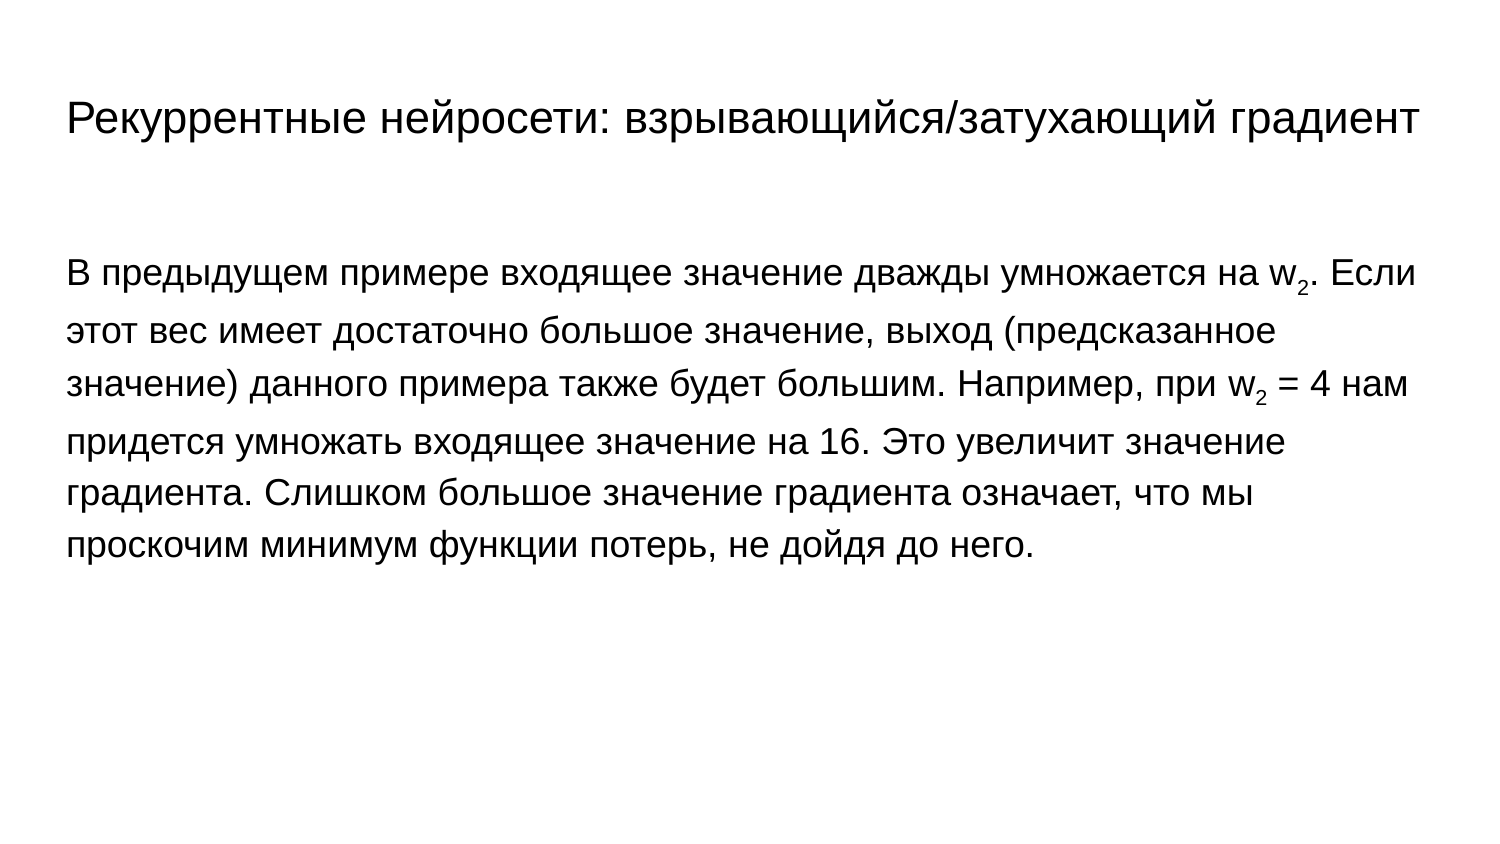

# Рекуррентные нейросети: взрывающийся/затухающий градиент
В предыдущем примере входящее значение дважды умножается на w2. Если этот вес имеет достаточно большое значение, выход (предсказанное значение) данного примера также будет большим. Например, при w2 = 4 нам придется умножать входящее значение на 16. Это увеличит значение градиента. Слишком большое значение градиента означает, что мы проскочим минимум функции потерь, не дойдя до него.